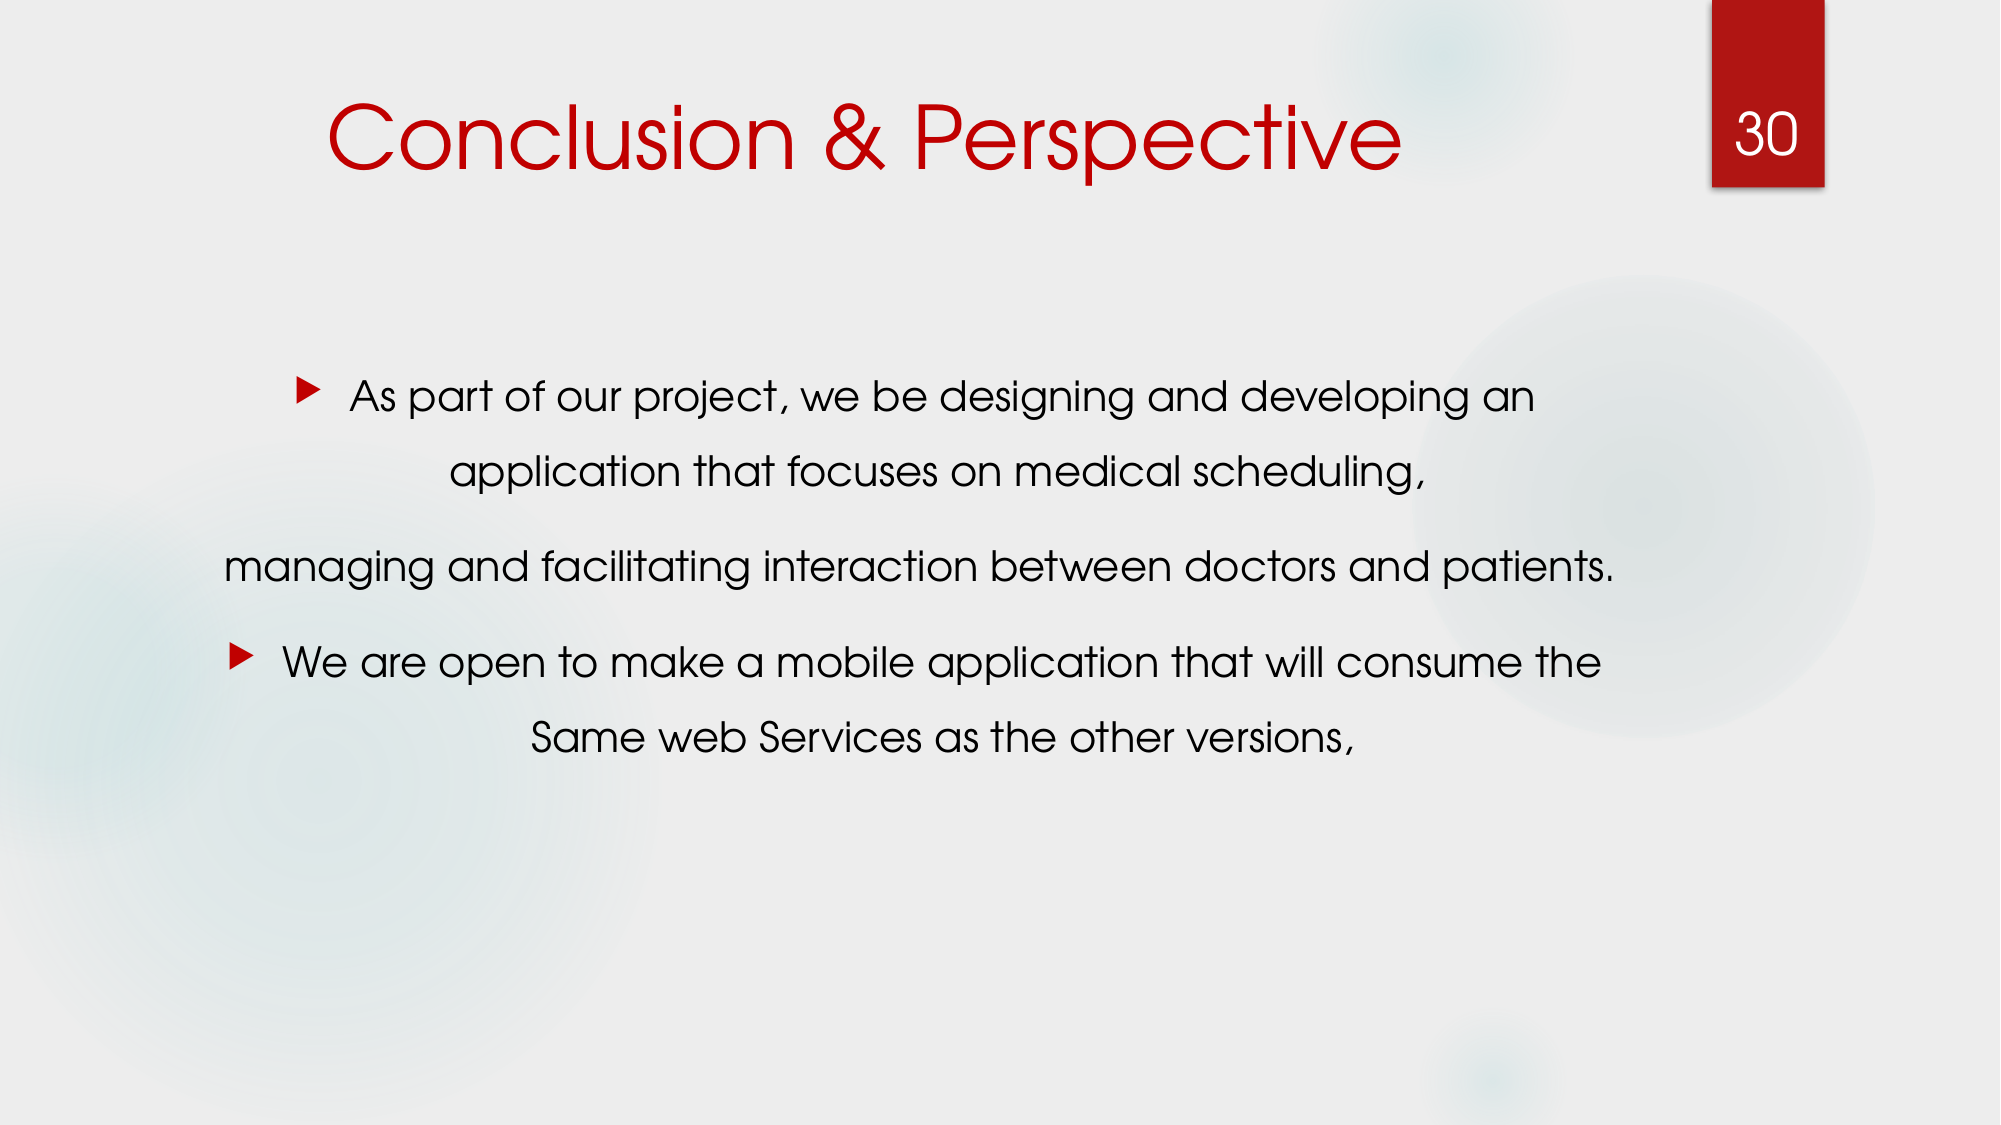

30
# Conclusion & Perspective
As part of our project, we be designing and developing an application that focuses on medical scheduling,
 managing and facilitating interaction between doctors and patients.
We are open to make a mobile application that will consume the Same web Services as the other versions,